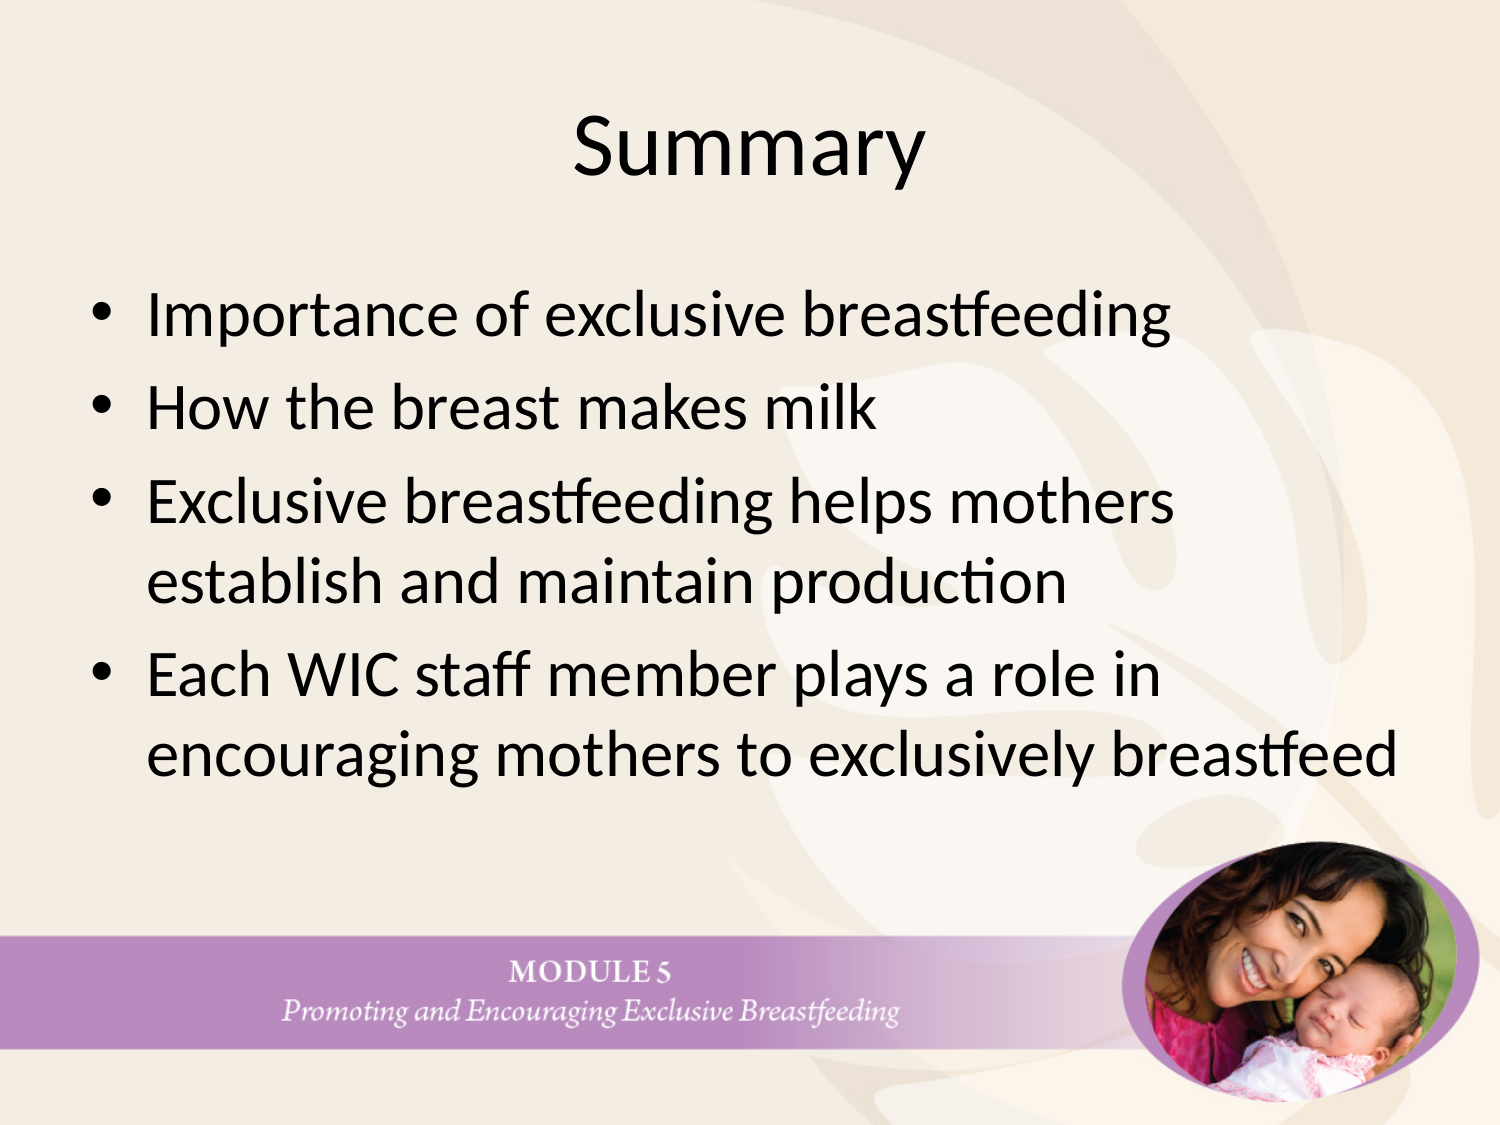

# Summary
Importance of exclusive breastfeeding
How the breast makes milk
Exclusive breastfeeding helps mothers establish and maintain production
Each WIC staff member plays a role in encouraging mothers to exclusively breastfeed